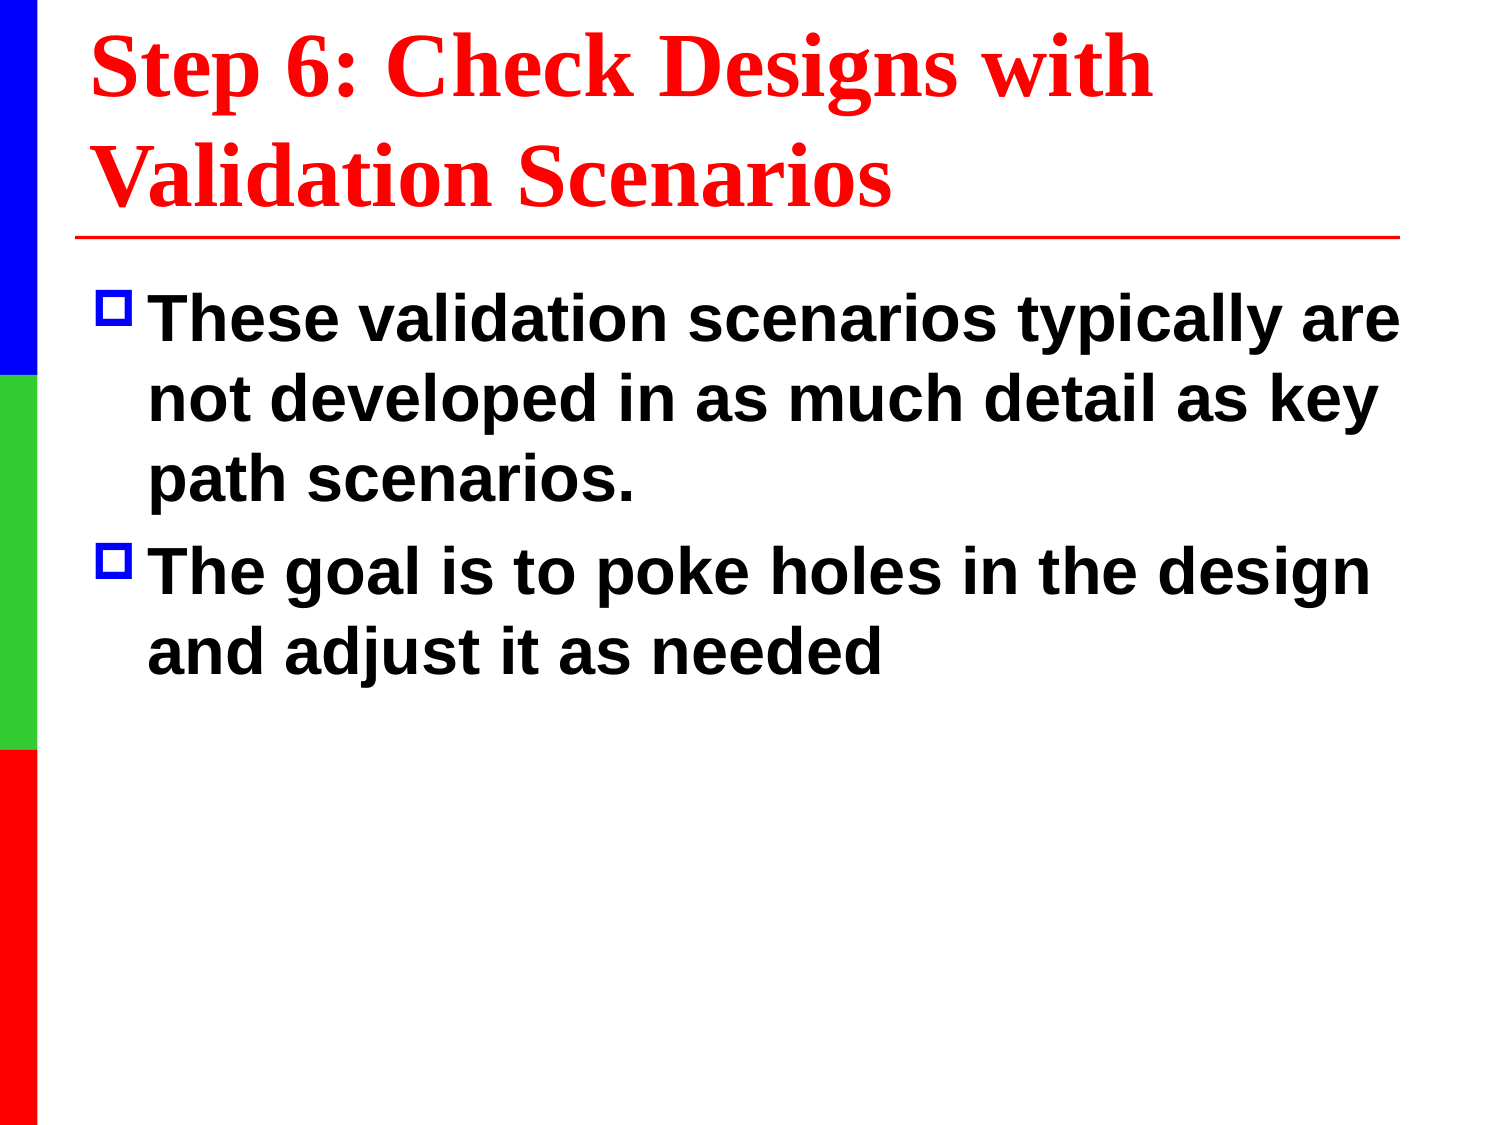

# Step 6: Check Designs with Validation Scenarios
These validation scenarios typically are not developed in as much detail as key path scenarios.
The goal is to poke holes in the design and adjust it as needed